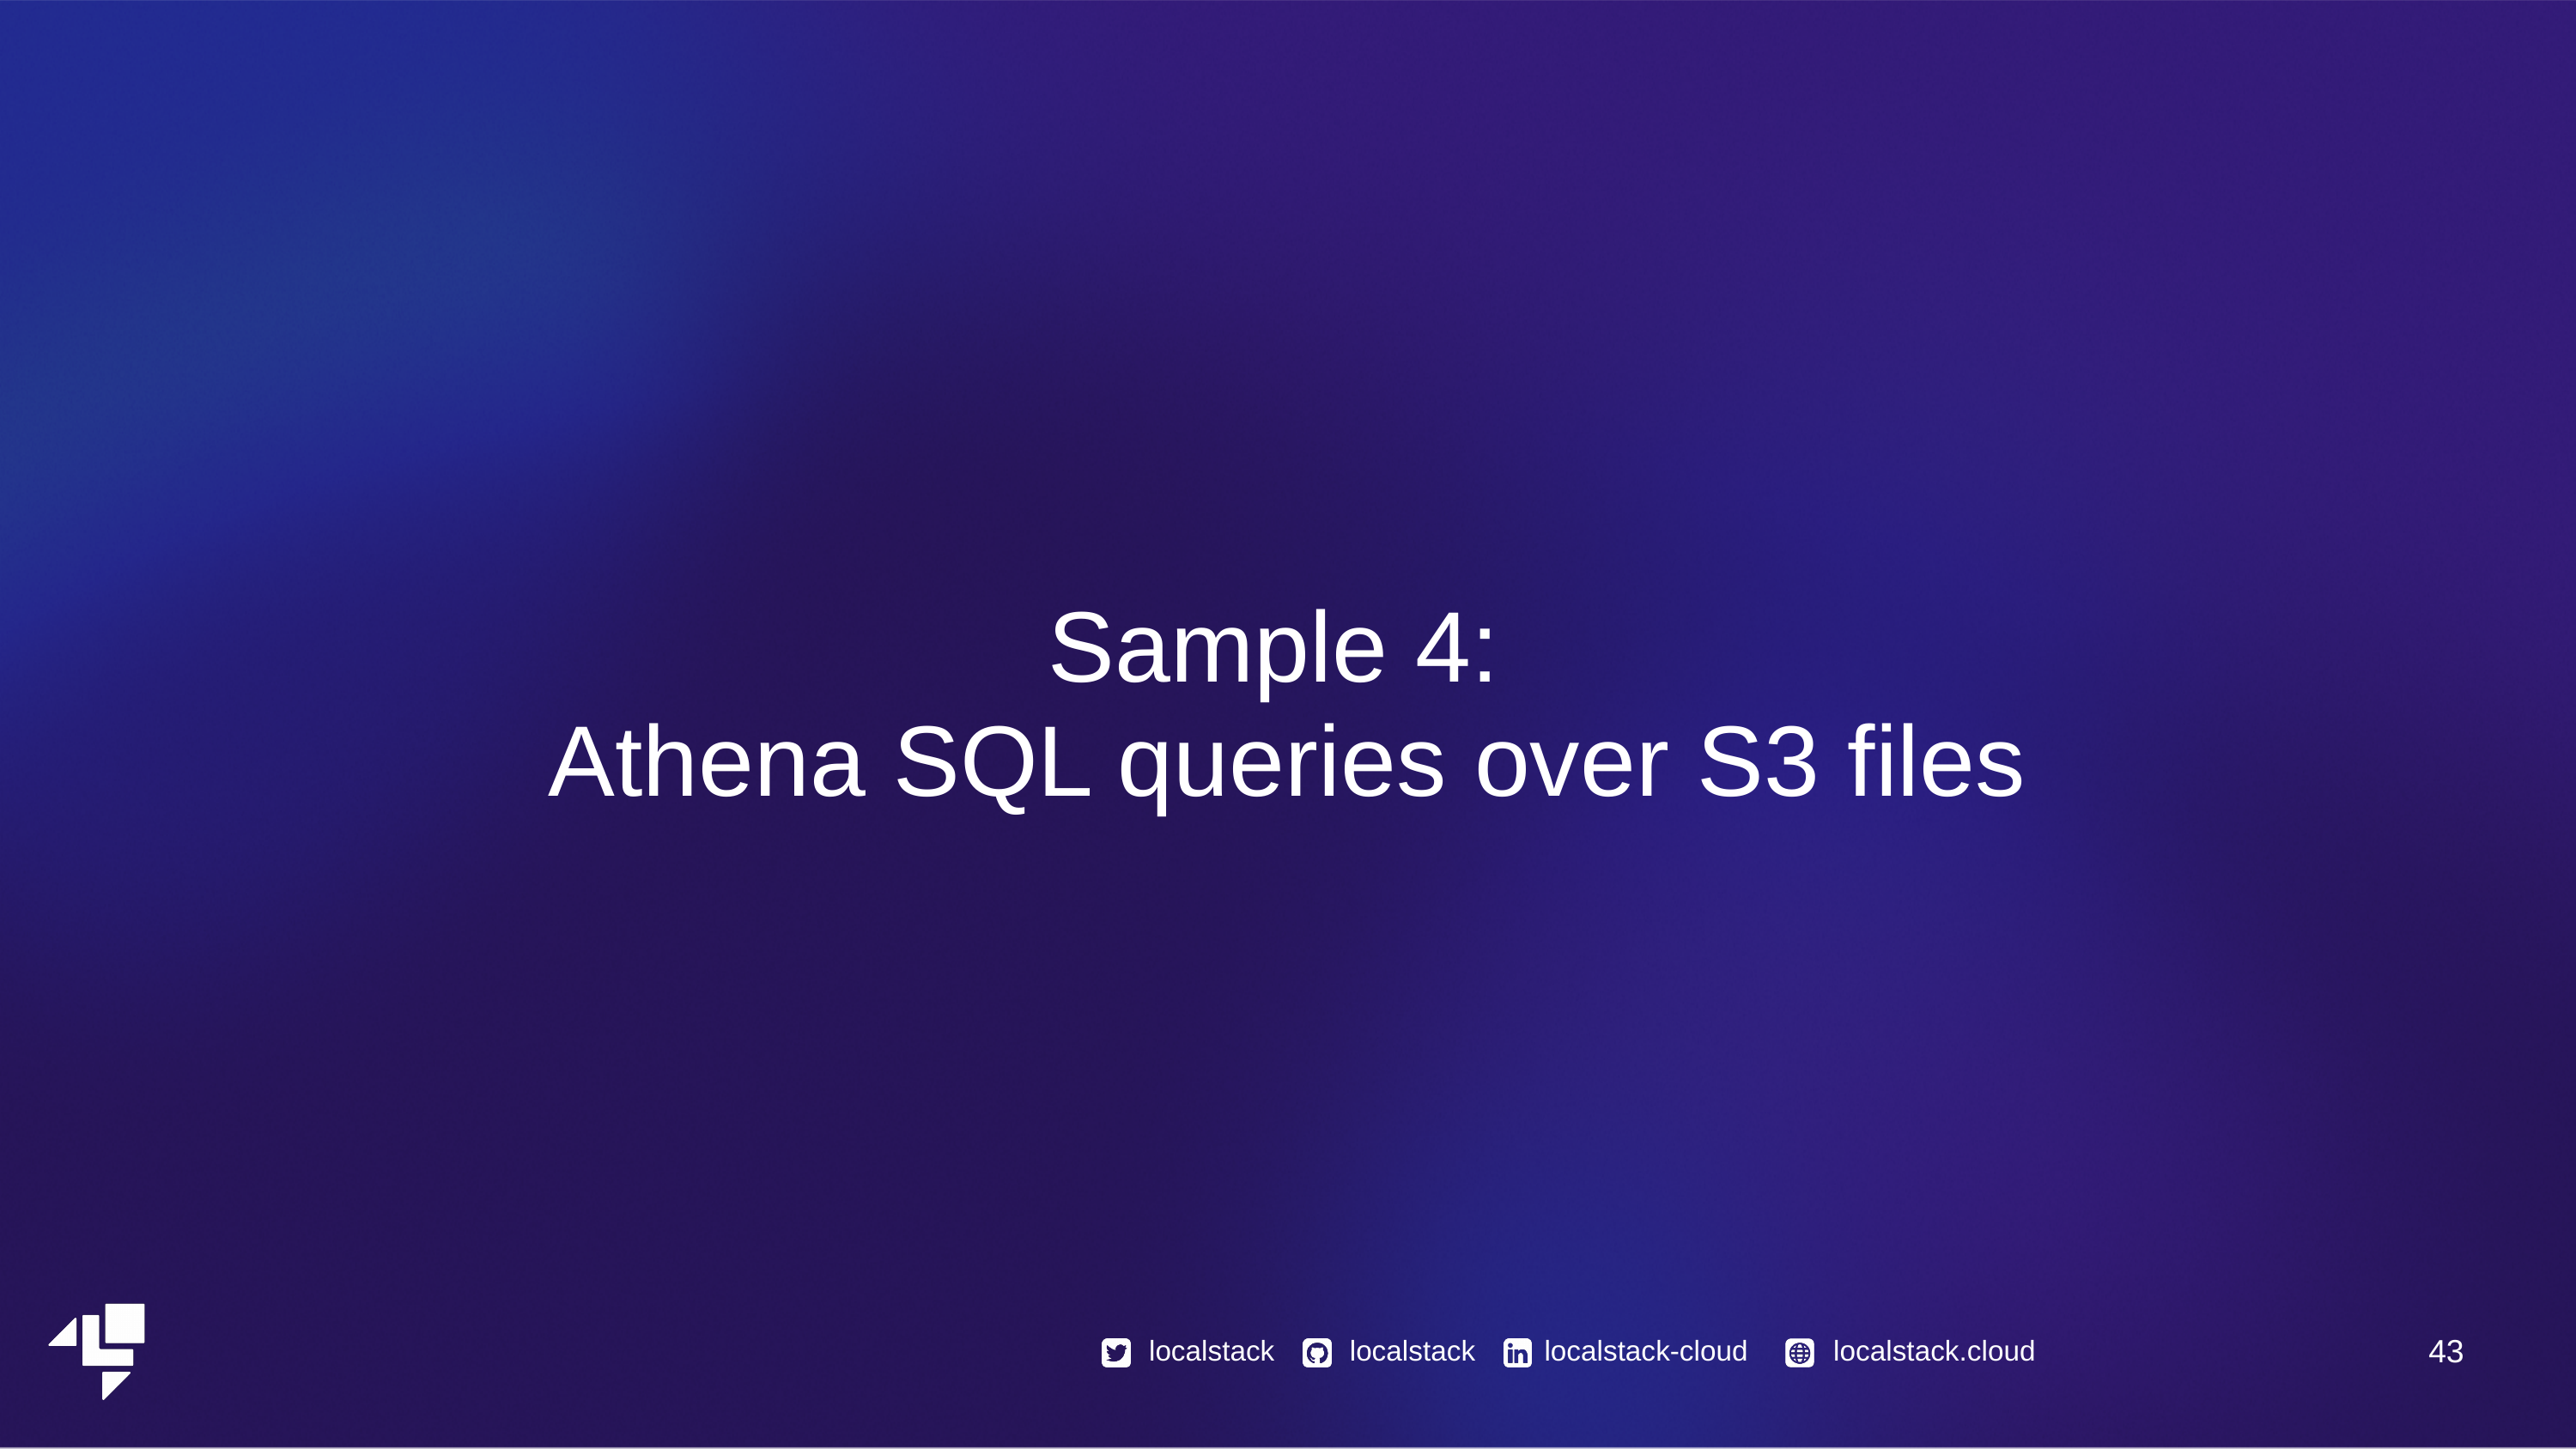

Sample 4:
Athena SQL queries over S3 files
43